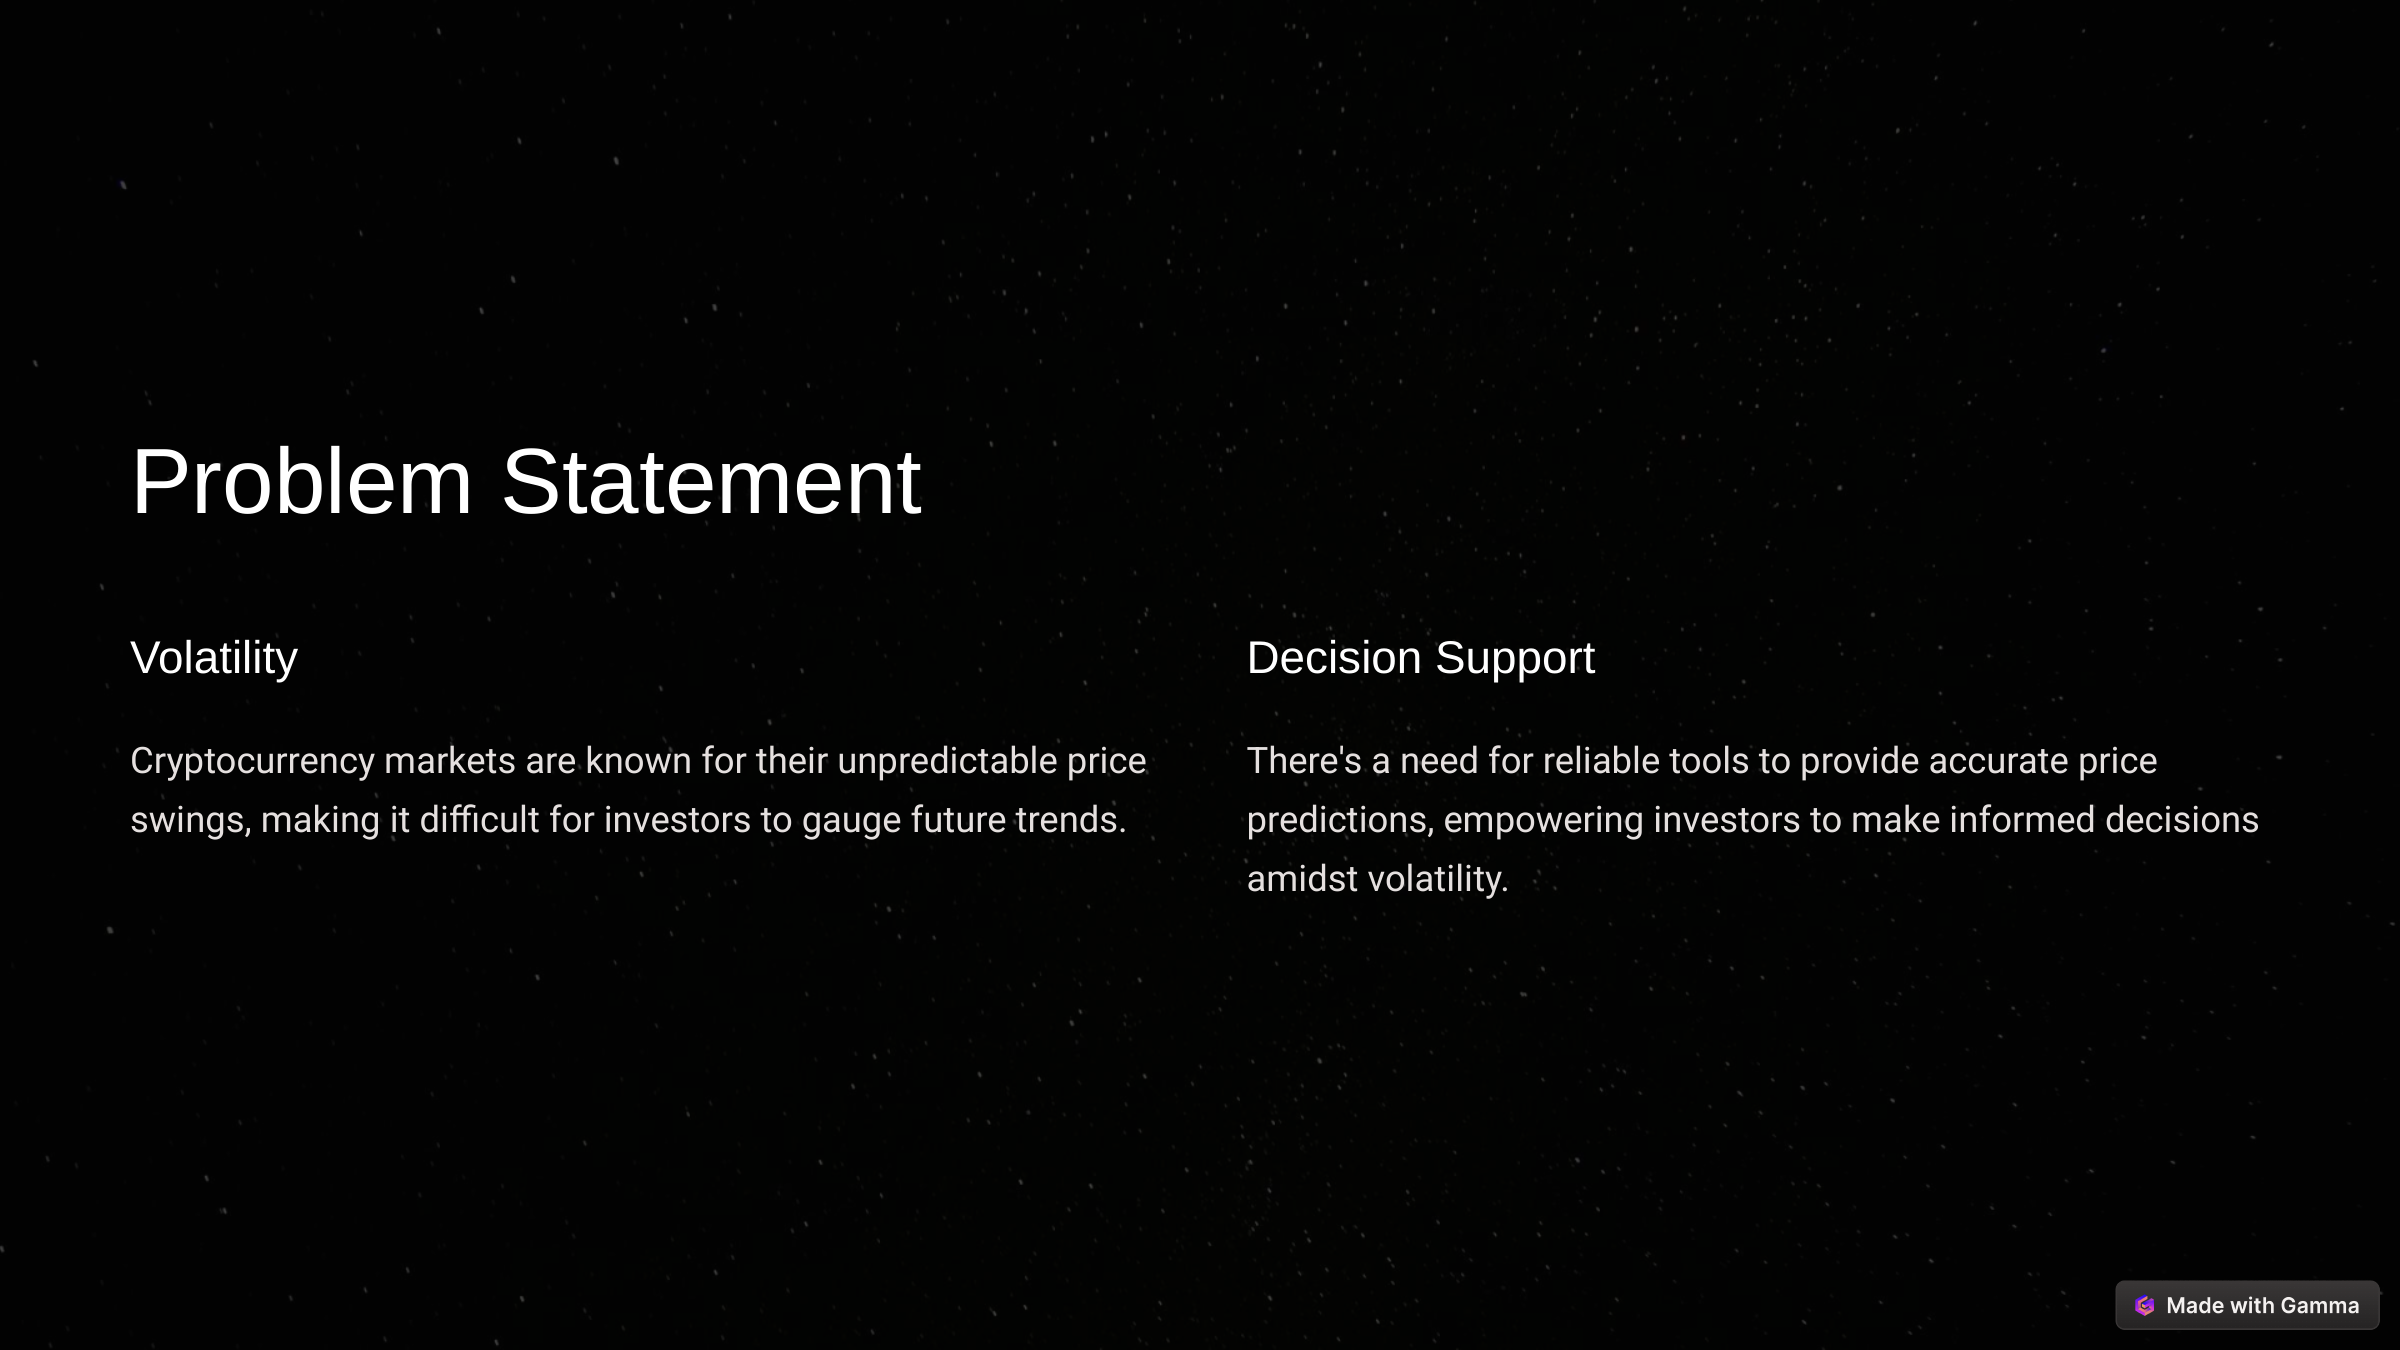

Problem Statement
Volatility
Decision Support
Cryptocurrency markets are known for their unpredictable price swings, making it difficult for investors to gauge future trends.
There's a need for reliable tools to provide accurate price predictions, empowering investors to make informed decisions amidst volatility.